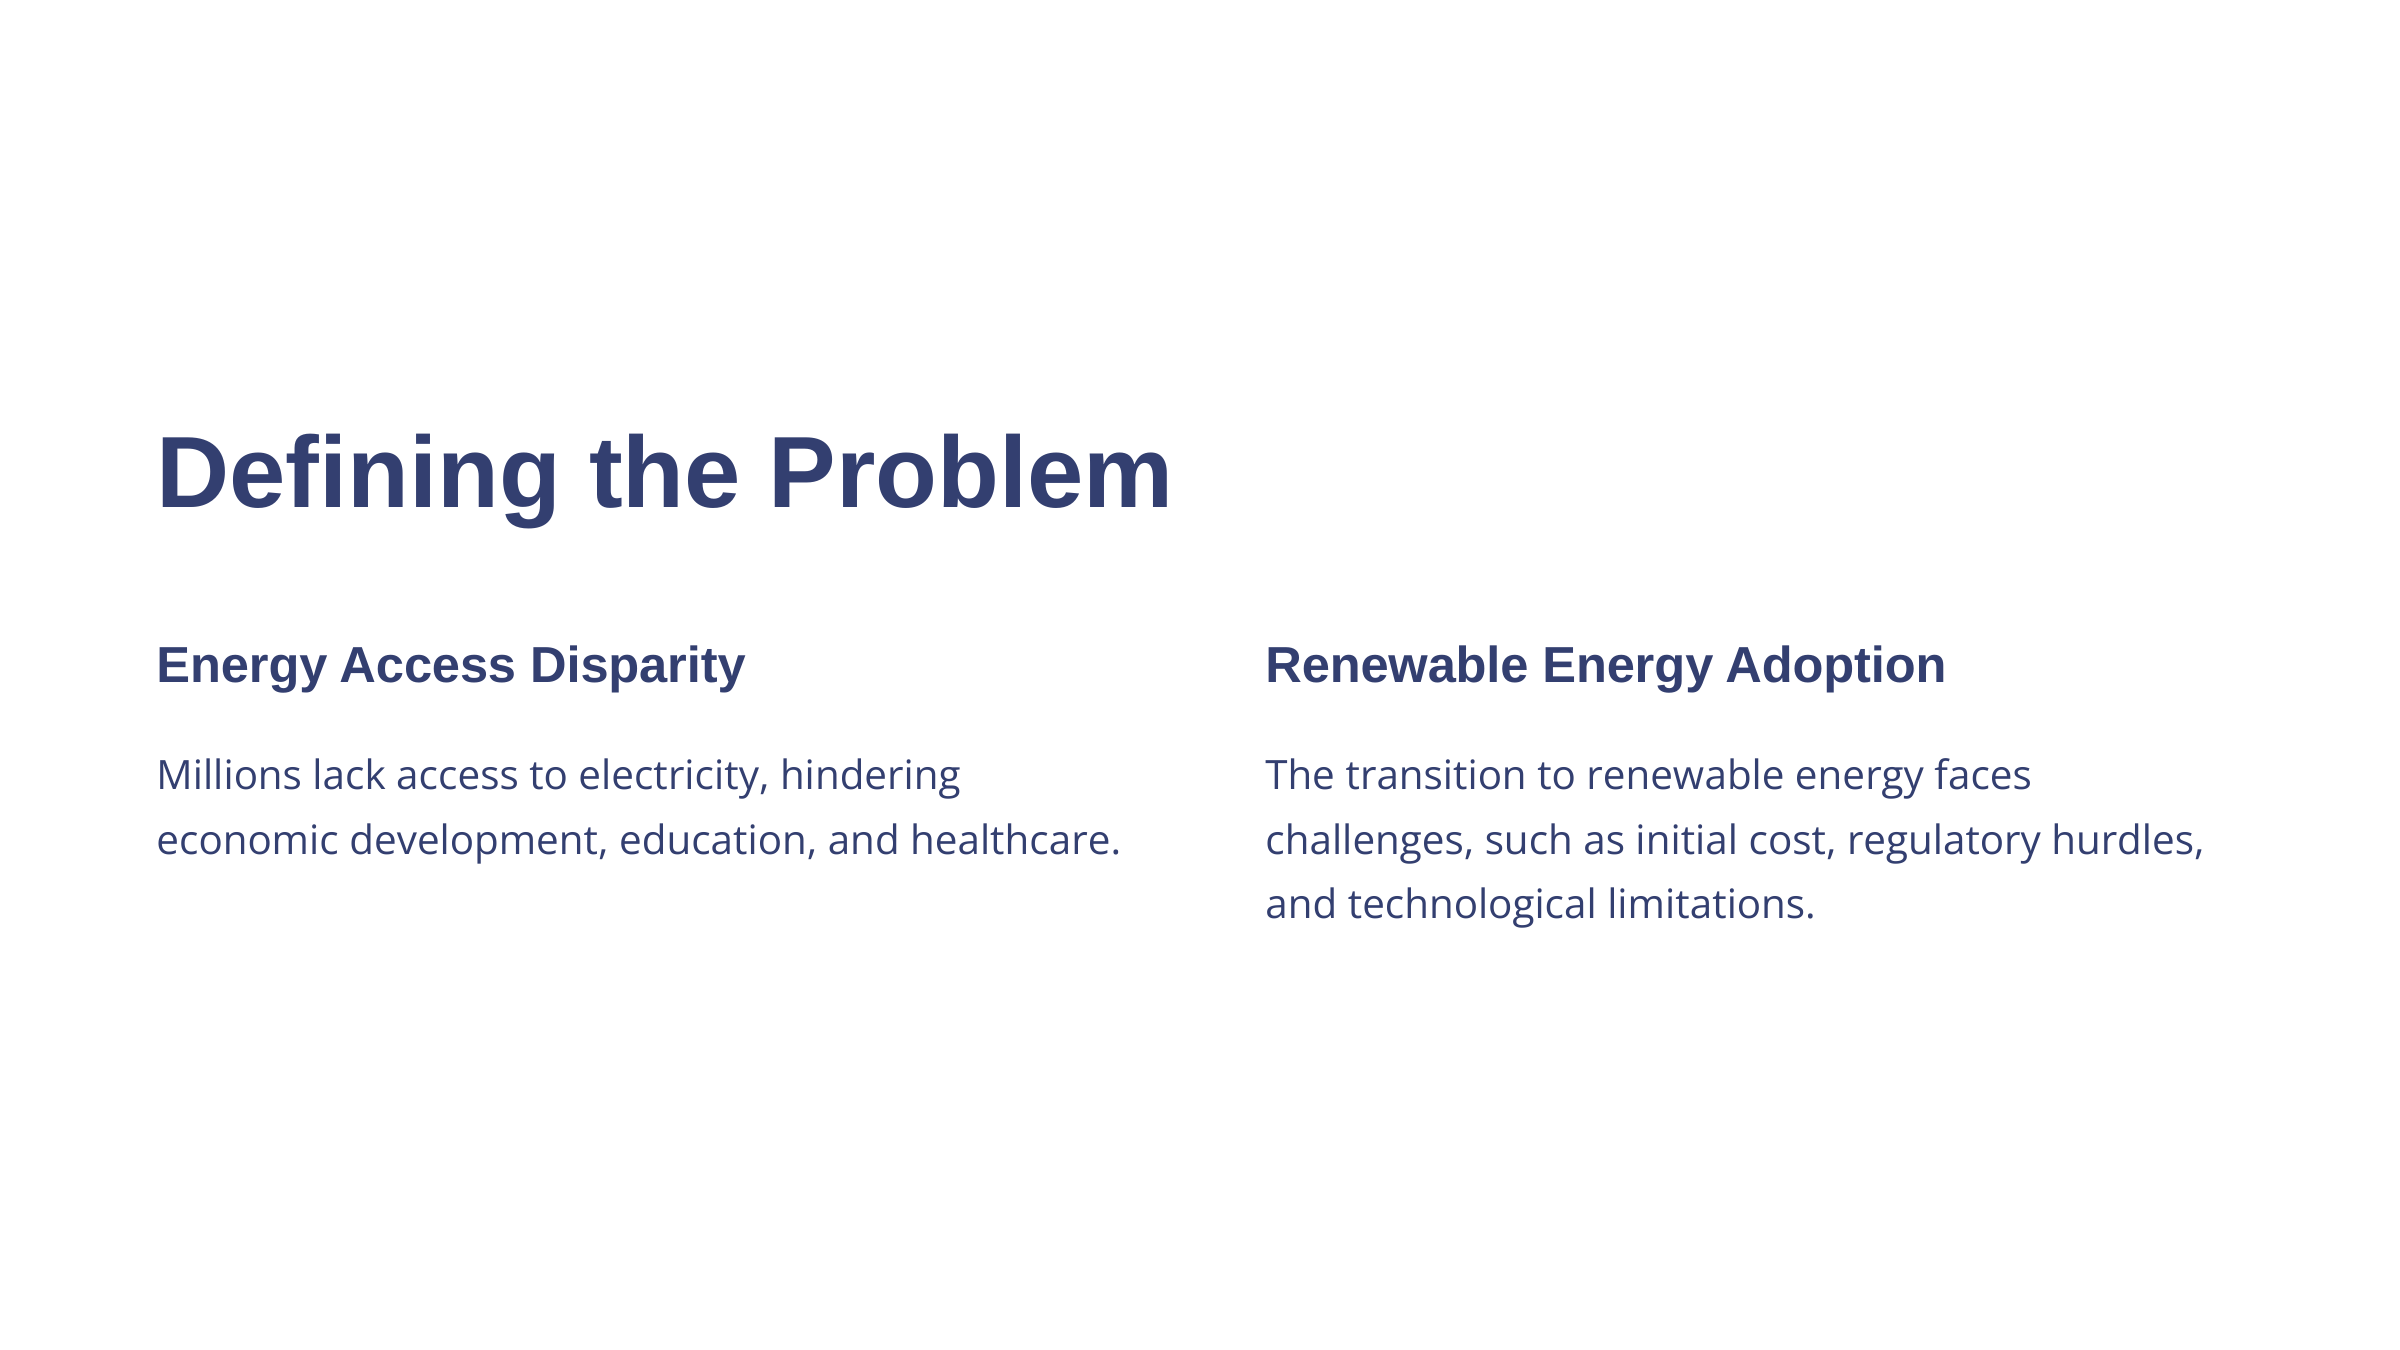

Defining the Problem
Energy Access Disparity
Renewable Energy Adoption
Millions lack access to electricity, hindering economic development, education, and healthcare.
The transition to renewable energy faces challenges, such as initial cost, regulatory hurdles, and technological limitations.